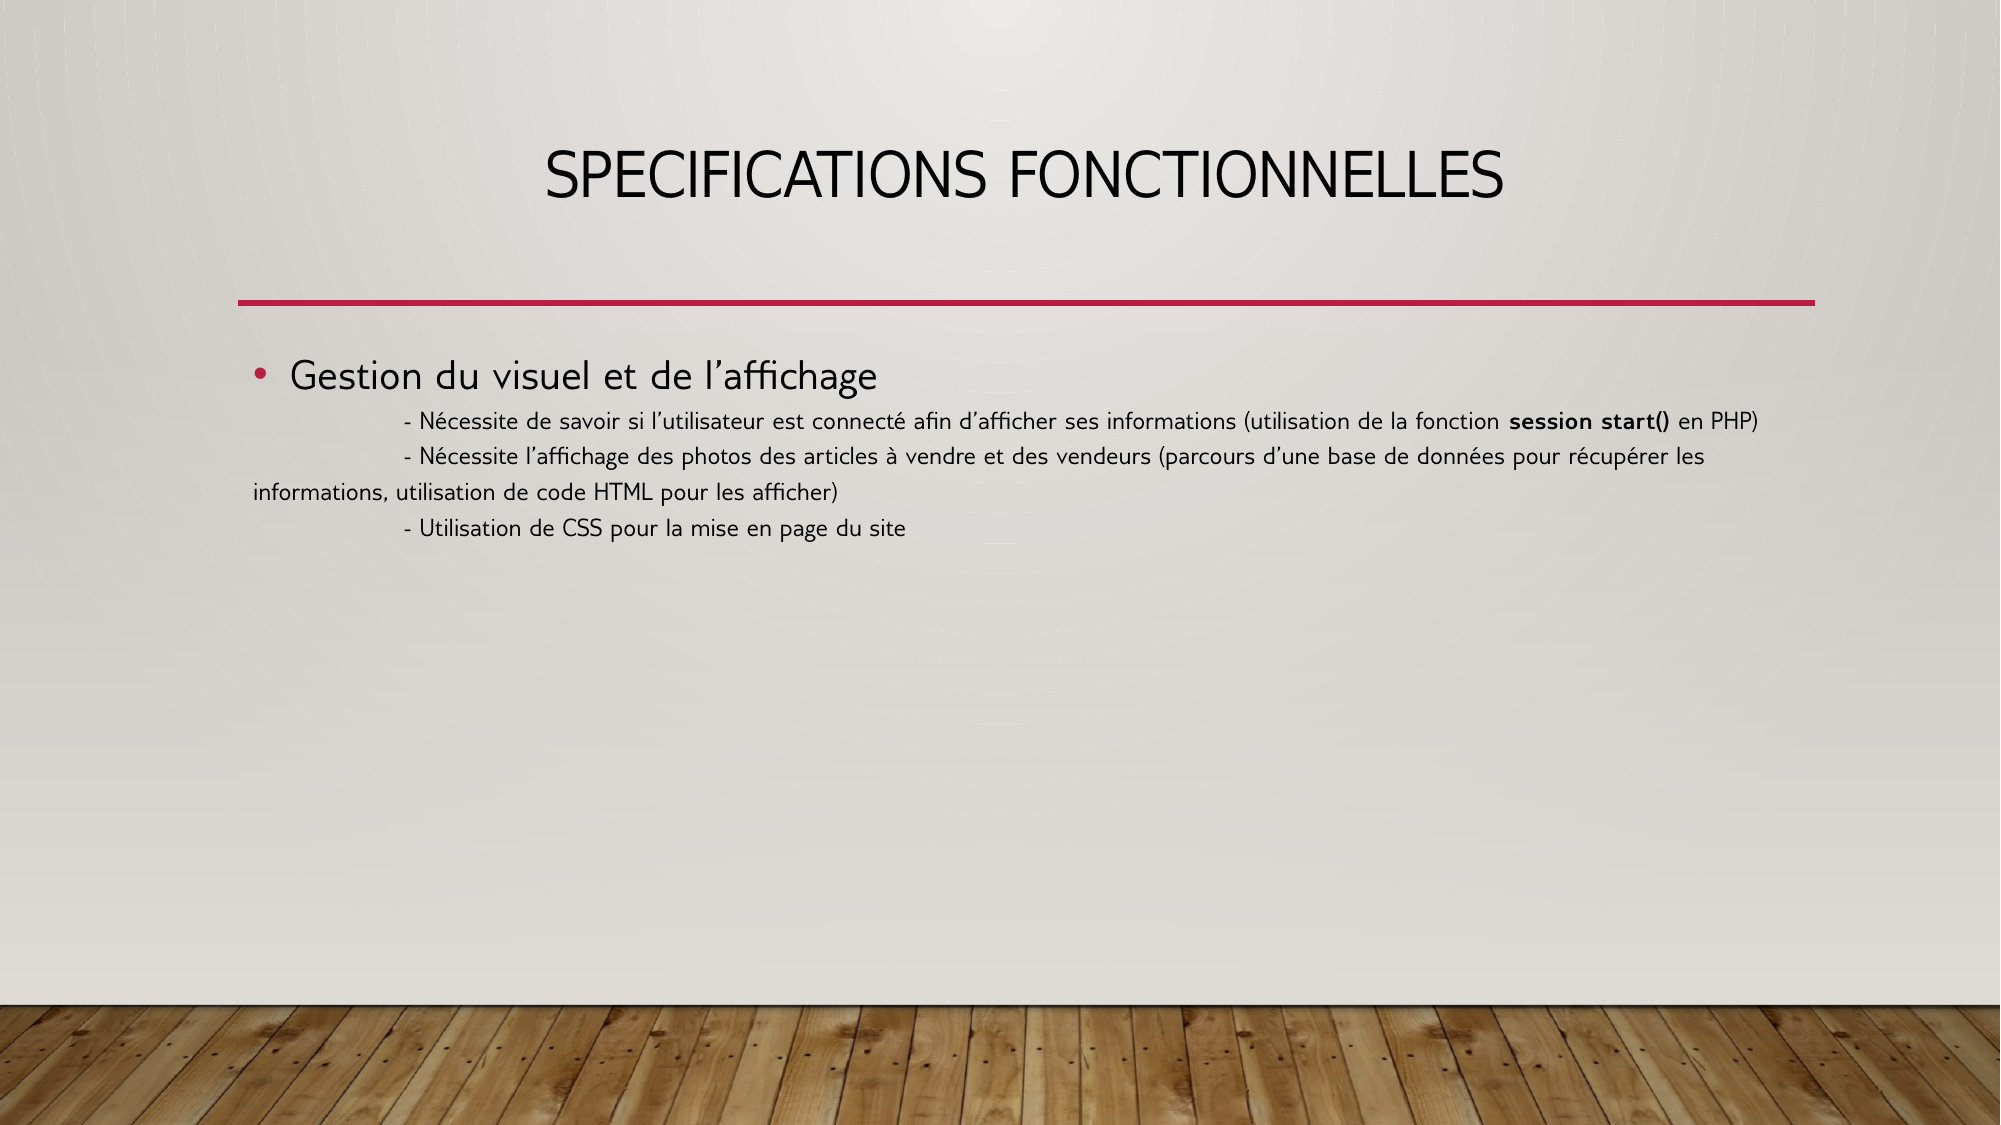

# Specifications fonctionnelles
Gestion du visuel et de l’affichage
	- Nécessite de savoir si l’utilisateur est connecté afin d’afficher ses informations (utilisation de la fonction session start() en PHP)
	- Nécessite l’affichage des photos des articles à vendre et des vendeurs (parcours d’une base de données pour récupérer les informations, utilisation de code HTML pour les afficher)
	- Utilisation de CSS pour la mise en page du site